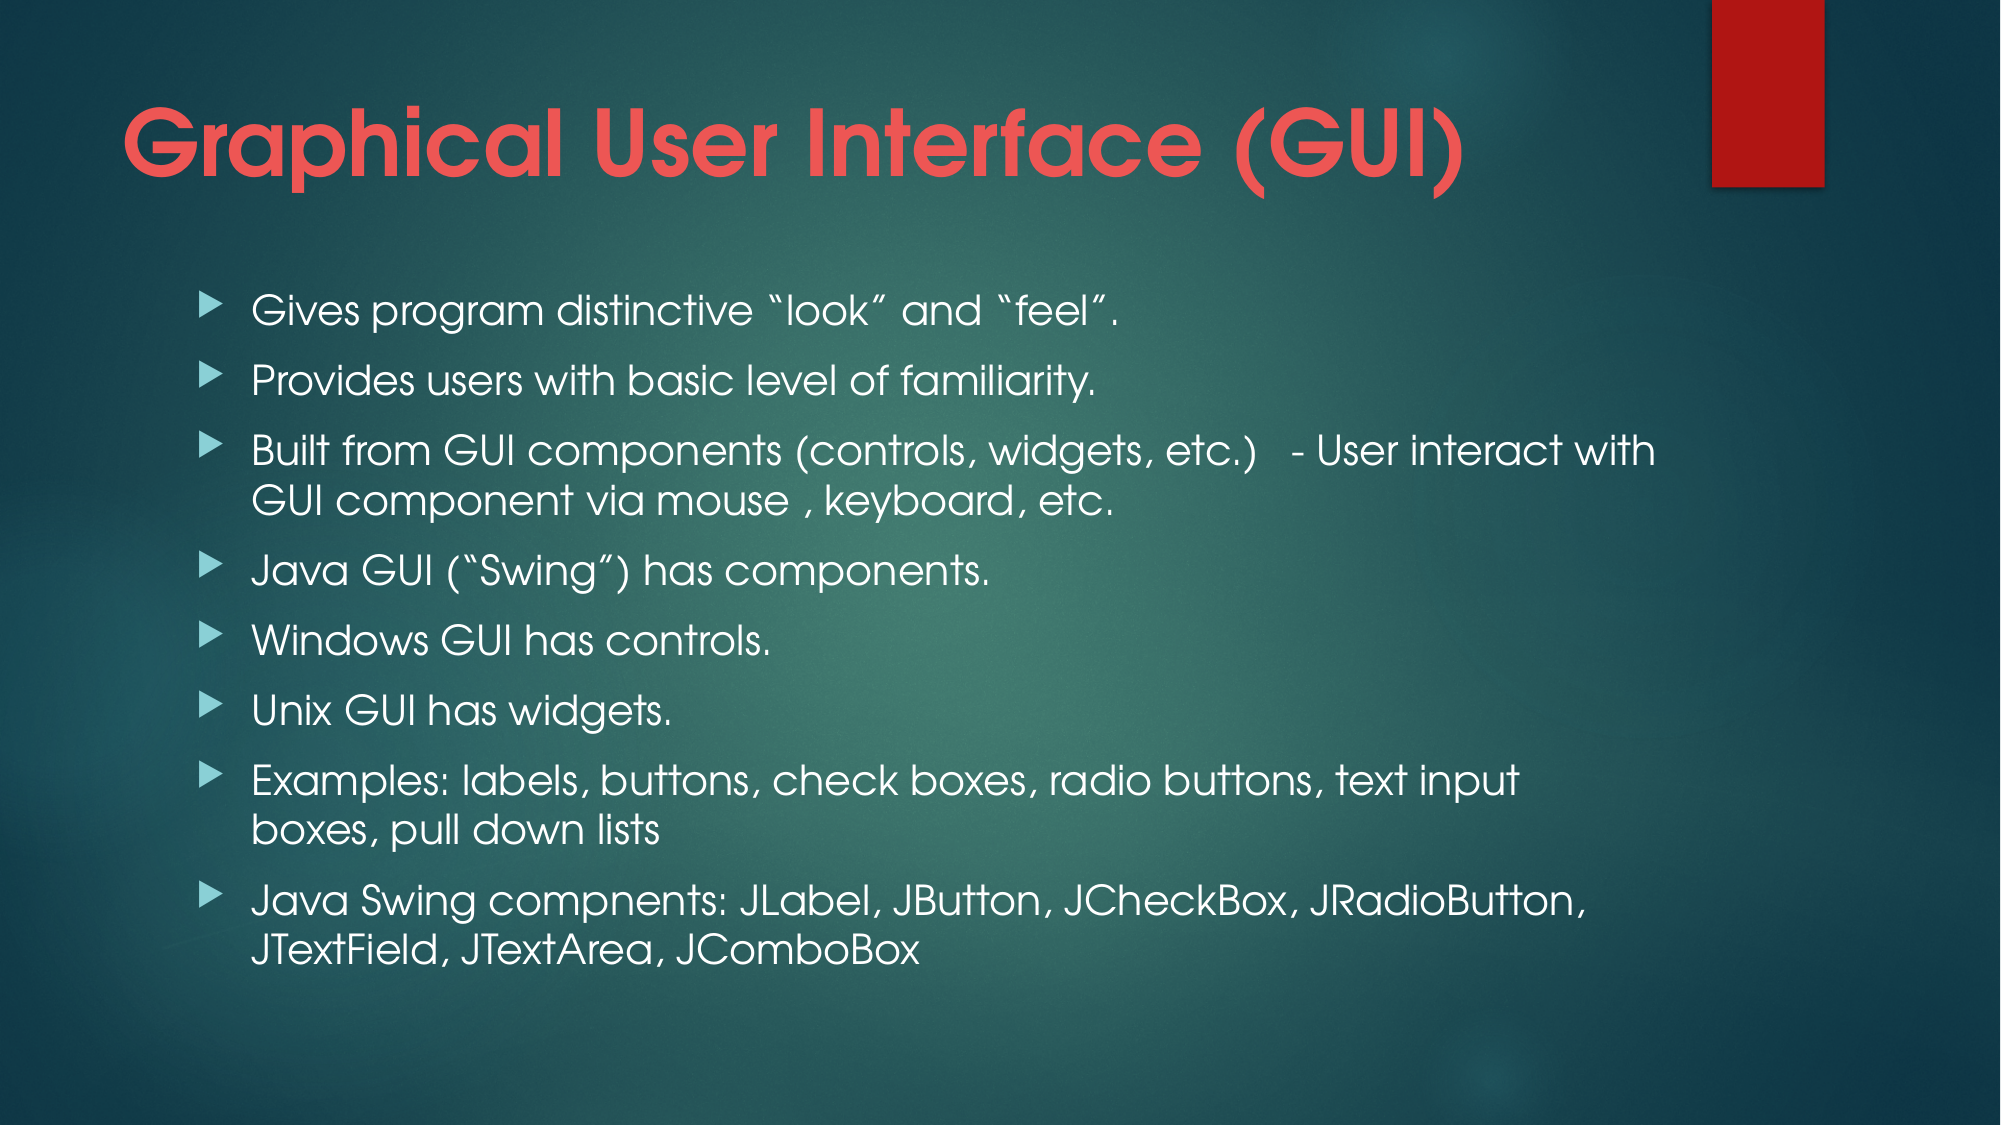

# Graphical User Interface (GUI)
Gives program distinctive “look” and “feel”.
Provides users with basic level of familiarity.
Built from GUI components (controls, widgets, etc.)						- User interact with GUI component via mouse , keyboard, etc.
Java GUI (“Swing”) has components.
Windows GUI has controls.
Unix GUI has widgets.
Examples: labels, buttons, check boxes, radio buttons, text input boxes, pull down lists
Java Swing compnents: JLabel, JButton, JCheckBox, JRadioButton, JTextField, JTextArea, JComboBox